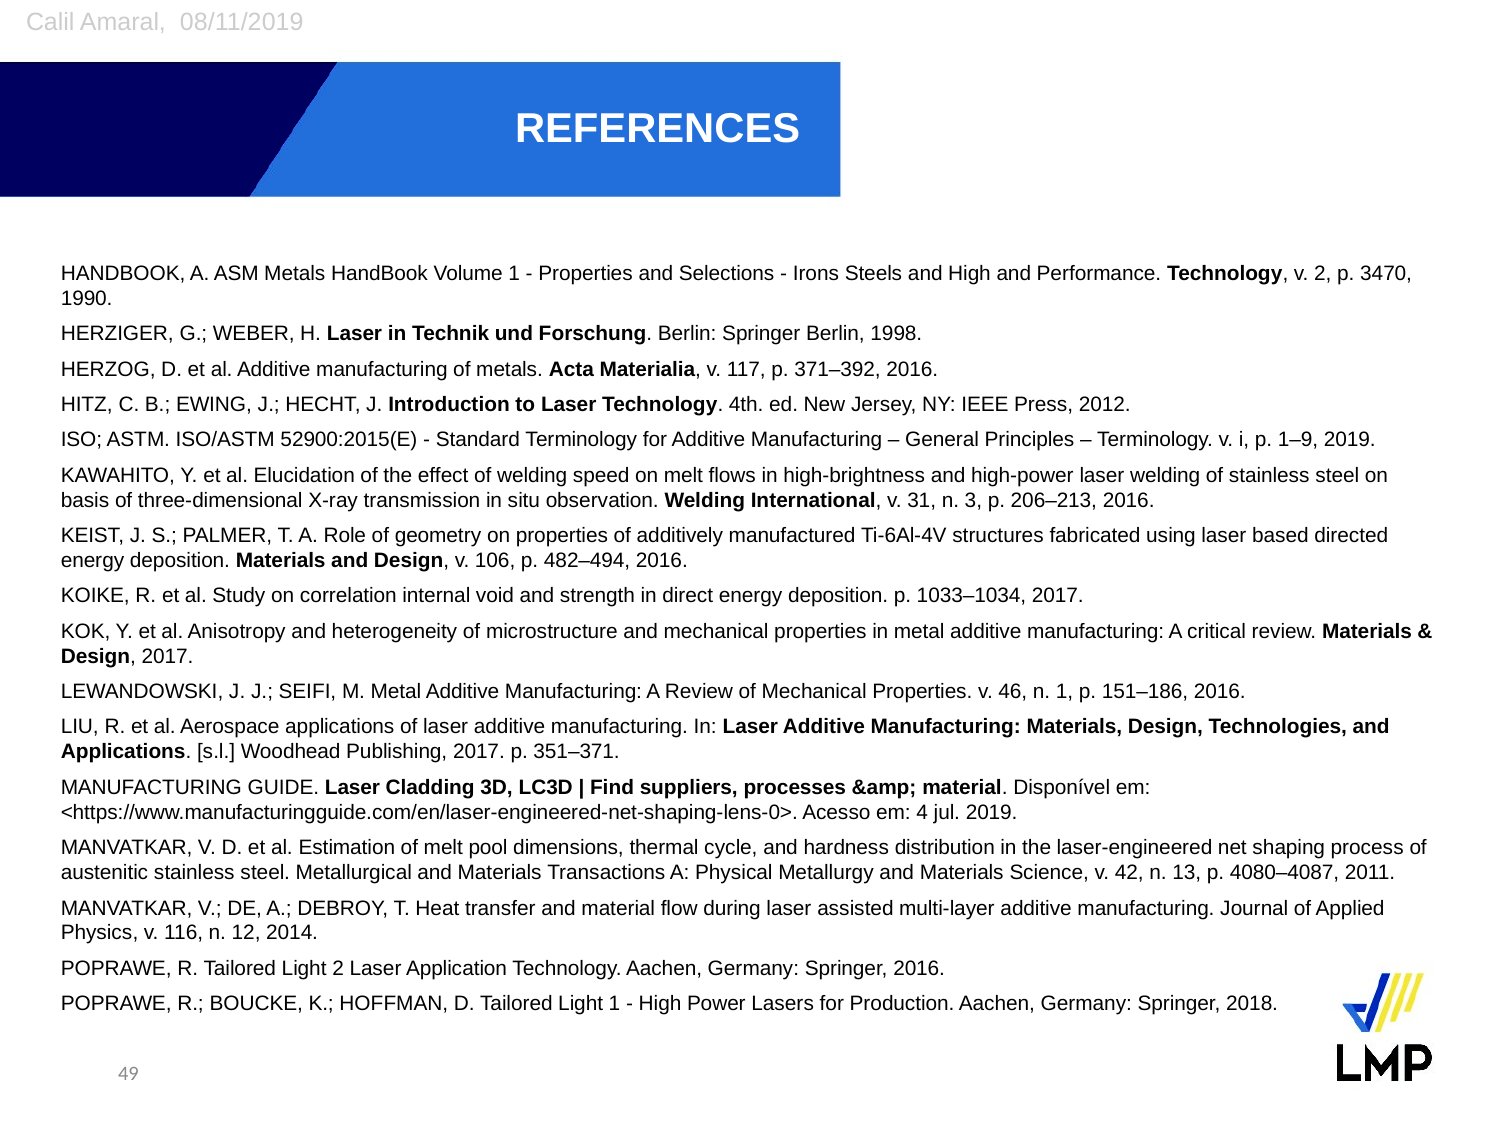

Calil Amaral,  08/11/2019
# REFERENCES
HANDBOOK, A. ASM Metals HandBook Volume 1 - Properties and Selections - Irons Steels and High and Performance. Technology, v. 2, p. 3470, 1990.
HERZIGER, G.; WEBER, H. Laser in Technik und Forschung. Berlin: Springer Berlin, 1998.
HERZOG, D. et al. Additive manufacturing of metals. Acta Materialia, v. 117, p. 371–392, 2016.
HITZ, C. B.; EWING, J.; HECHT, J. Introduction to Laser Technology. 4th. ed. New Jersey, NY: IEEE Press, 2012.
ISO; ASTM. ISO/ASTM 52900:2015(E) - Standard Terminology for Additive Manufacturing – General Principles – Terminology. v. i, p. 1–9, 2019.
KAWAHITO, Y. et al. Elucidation of the effect of welding speed on melt flows in high-brightness and high-power laser welding of stainless steel on basis of three-dimensional X-ray transmission in situ observation. Welding International, v. 31, n. 3, p. 206–213, 2016.
KEIST, J. S.; PALMER, T. A. Role of geometry on properties of additively manufactured Ti-6Al-4V structures fabricated using laser based directed energy deposition. Materials and Design, v. 106, p. 482–494, 2016.
KOIKE, R. et al. Study on correlation internal void and strength in direct energy deposition. p. 1033–1034, 2017.
KOK, Y. et al. Anisotropy and heterogeneity of microstructure and mechanical properties in metal additive manufacturing: A critical review. Materials & Design, 2017.
LEWANDOWSKI, J. J.; SEIFI, M. Metal Additive Manufacturing: A Review of Mechanical Properties. v. 46, n. 1, p. 151–186, 2016.
LIU, R. et al. Aerospace applications of laser additive manufacturing. In: Laser Additive Manufacturing: Materials, Design, Technologies, and Applications. [s.l.] Woodhead Publishing, 2017. p. 351–371.
MANUFACTURING GUIDE. Laser Cladding 3D, LC3D | Find suppliers, processes &amp; material. Disponível em: <https://www.manufacturingguide.com/en/laser-engineered-net-shaping-lens-0>. Acesso em: 4 jul. 2019.
MANVATKAR, V. D. et al. Estimation of melt pool dimensions, thermal cycle, and hardness distribution in the laser-engineered net shaping process of austenitic stainless steel. Metallurgical and Materials Transactions A: Physical Metallurgy and Materials Science, v. 42, n. 13, p. 4080–4087, 2011.
MANVATKAR, V.; DE, A.; DEBROY, T. Heat transfer and material flow during laser assisted multi-layer additive manufacturing. Journal of Applied Physics, v. 116, n. 12, 2014.
POPRAWE, R. Tailored Light 2 Laser Application Technology. Aachen, Germany: Springer, 2016.
POPRAWE, R.; BOUCKE, K.; HOFFMAN, D. Tailored Light 1 - High Power Lasers for Production. Aachen, Germany: Springer, 2018.

49